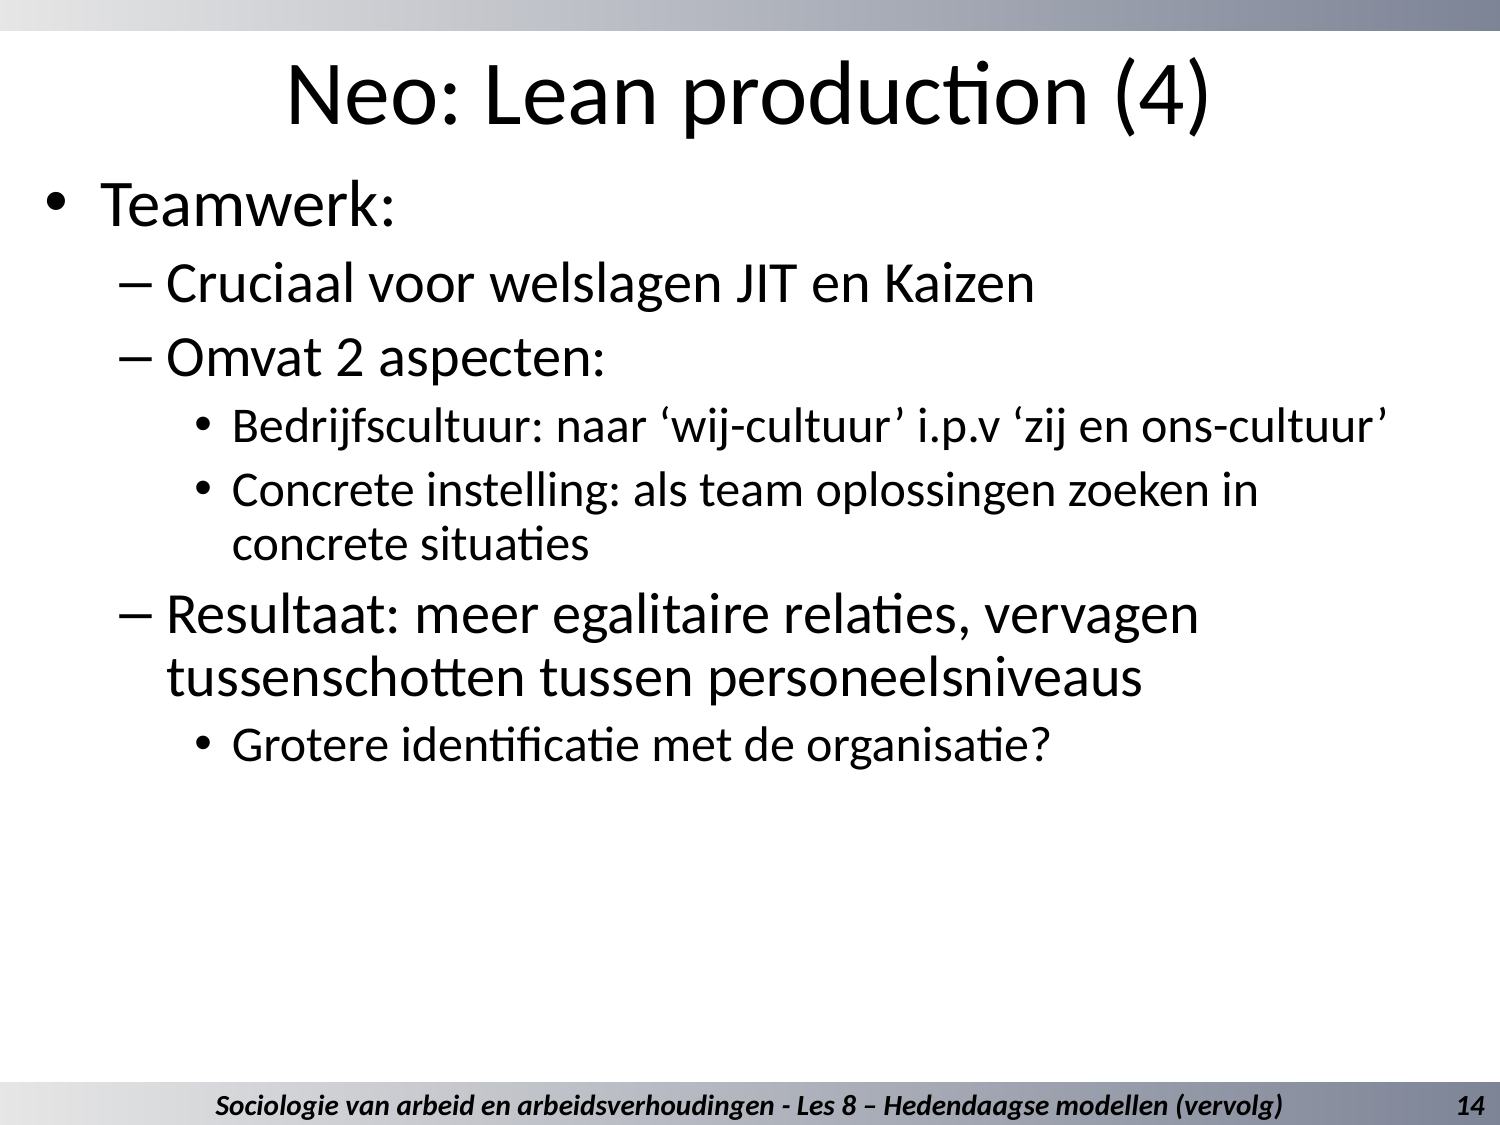

# Neo: Lean production (4)
Teamwerk:
Cruciaal voor welslagen JIT en Kaizen
Omvat 2 aspecten:
Bedrijfscultuur: naar ‘wij-cultuur’ i.p.v ‘zij en ons-cultuur’
Concrete instelling: als team oplossingen zoeken in concrete situaties
Resultaat: meer egalitaire relaties, vervagen tussenschotten tussen personeelsniveaus
Grotere identificatie met de organisatie?
Sociologie van arbeid en arbeidsverhoudingen - Les 8 – Hedendaagse modellen (vervolg)
14